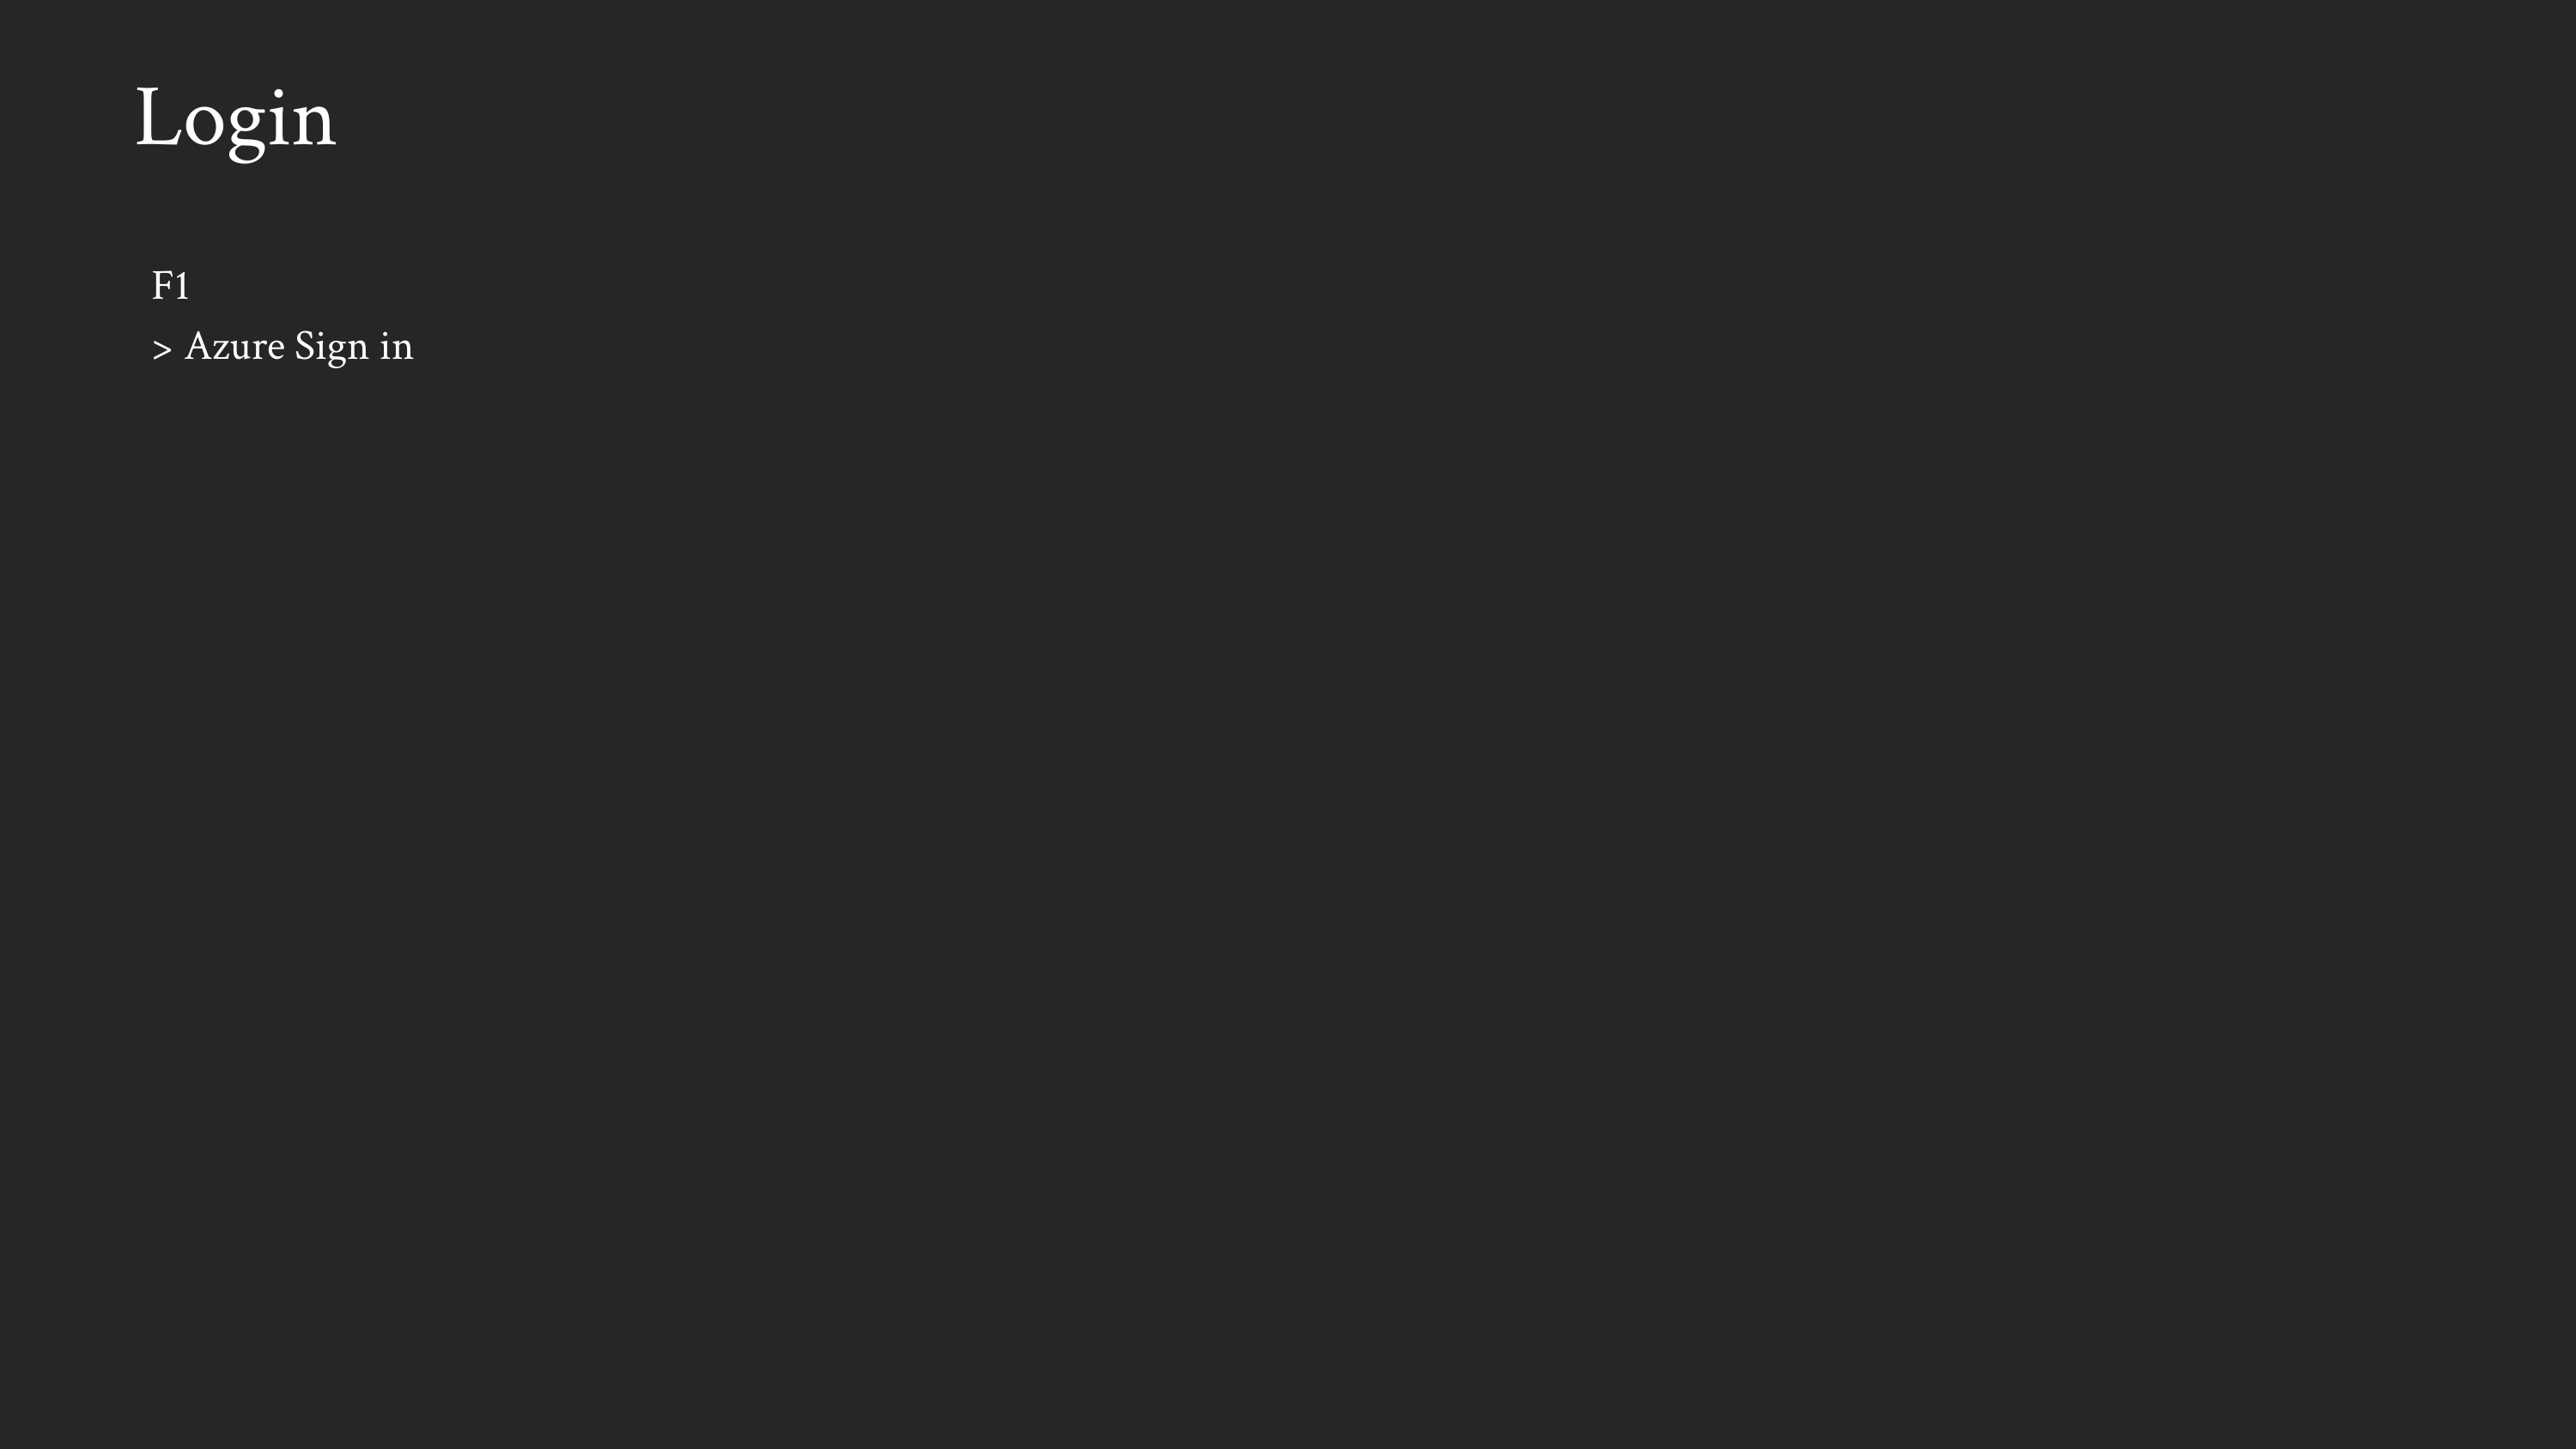

# Login
F1
> Azure Sign in